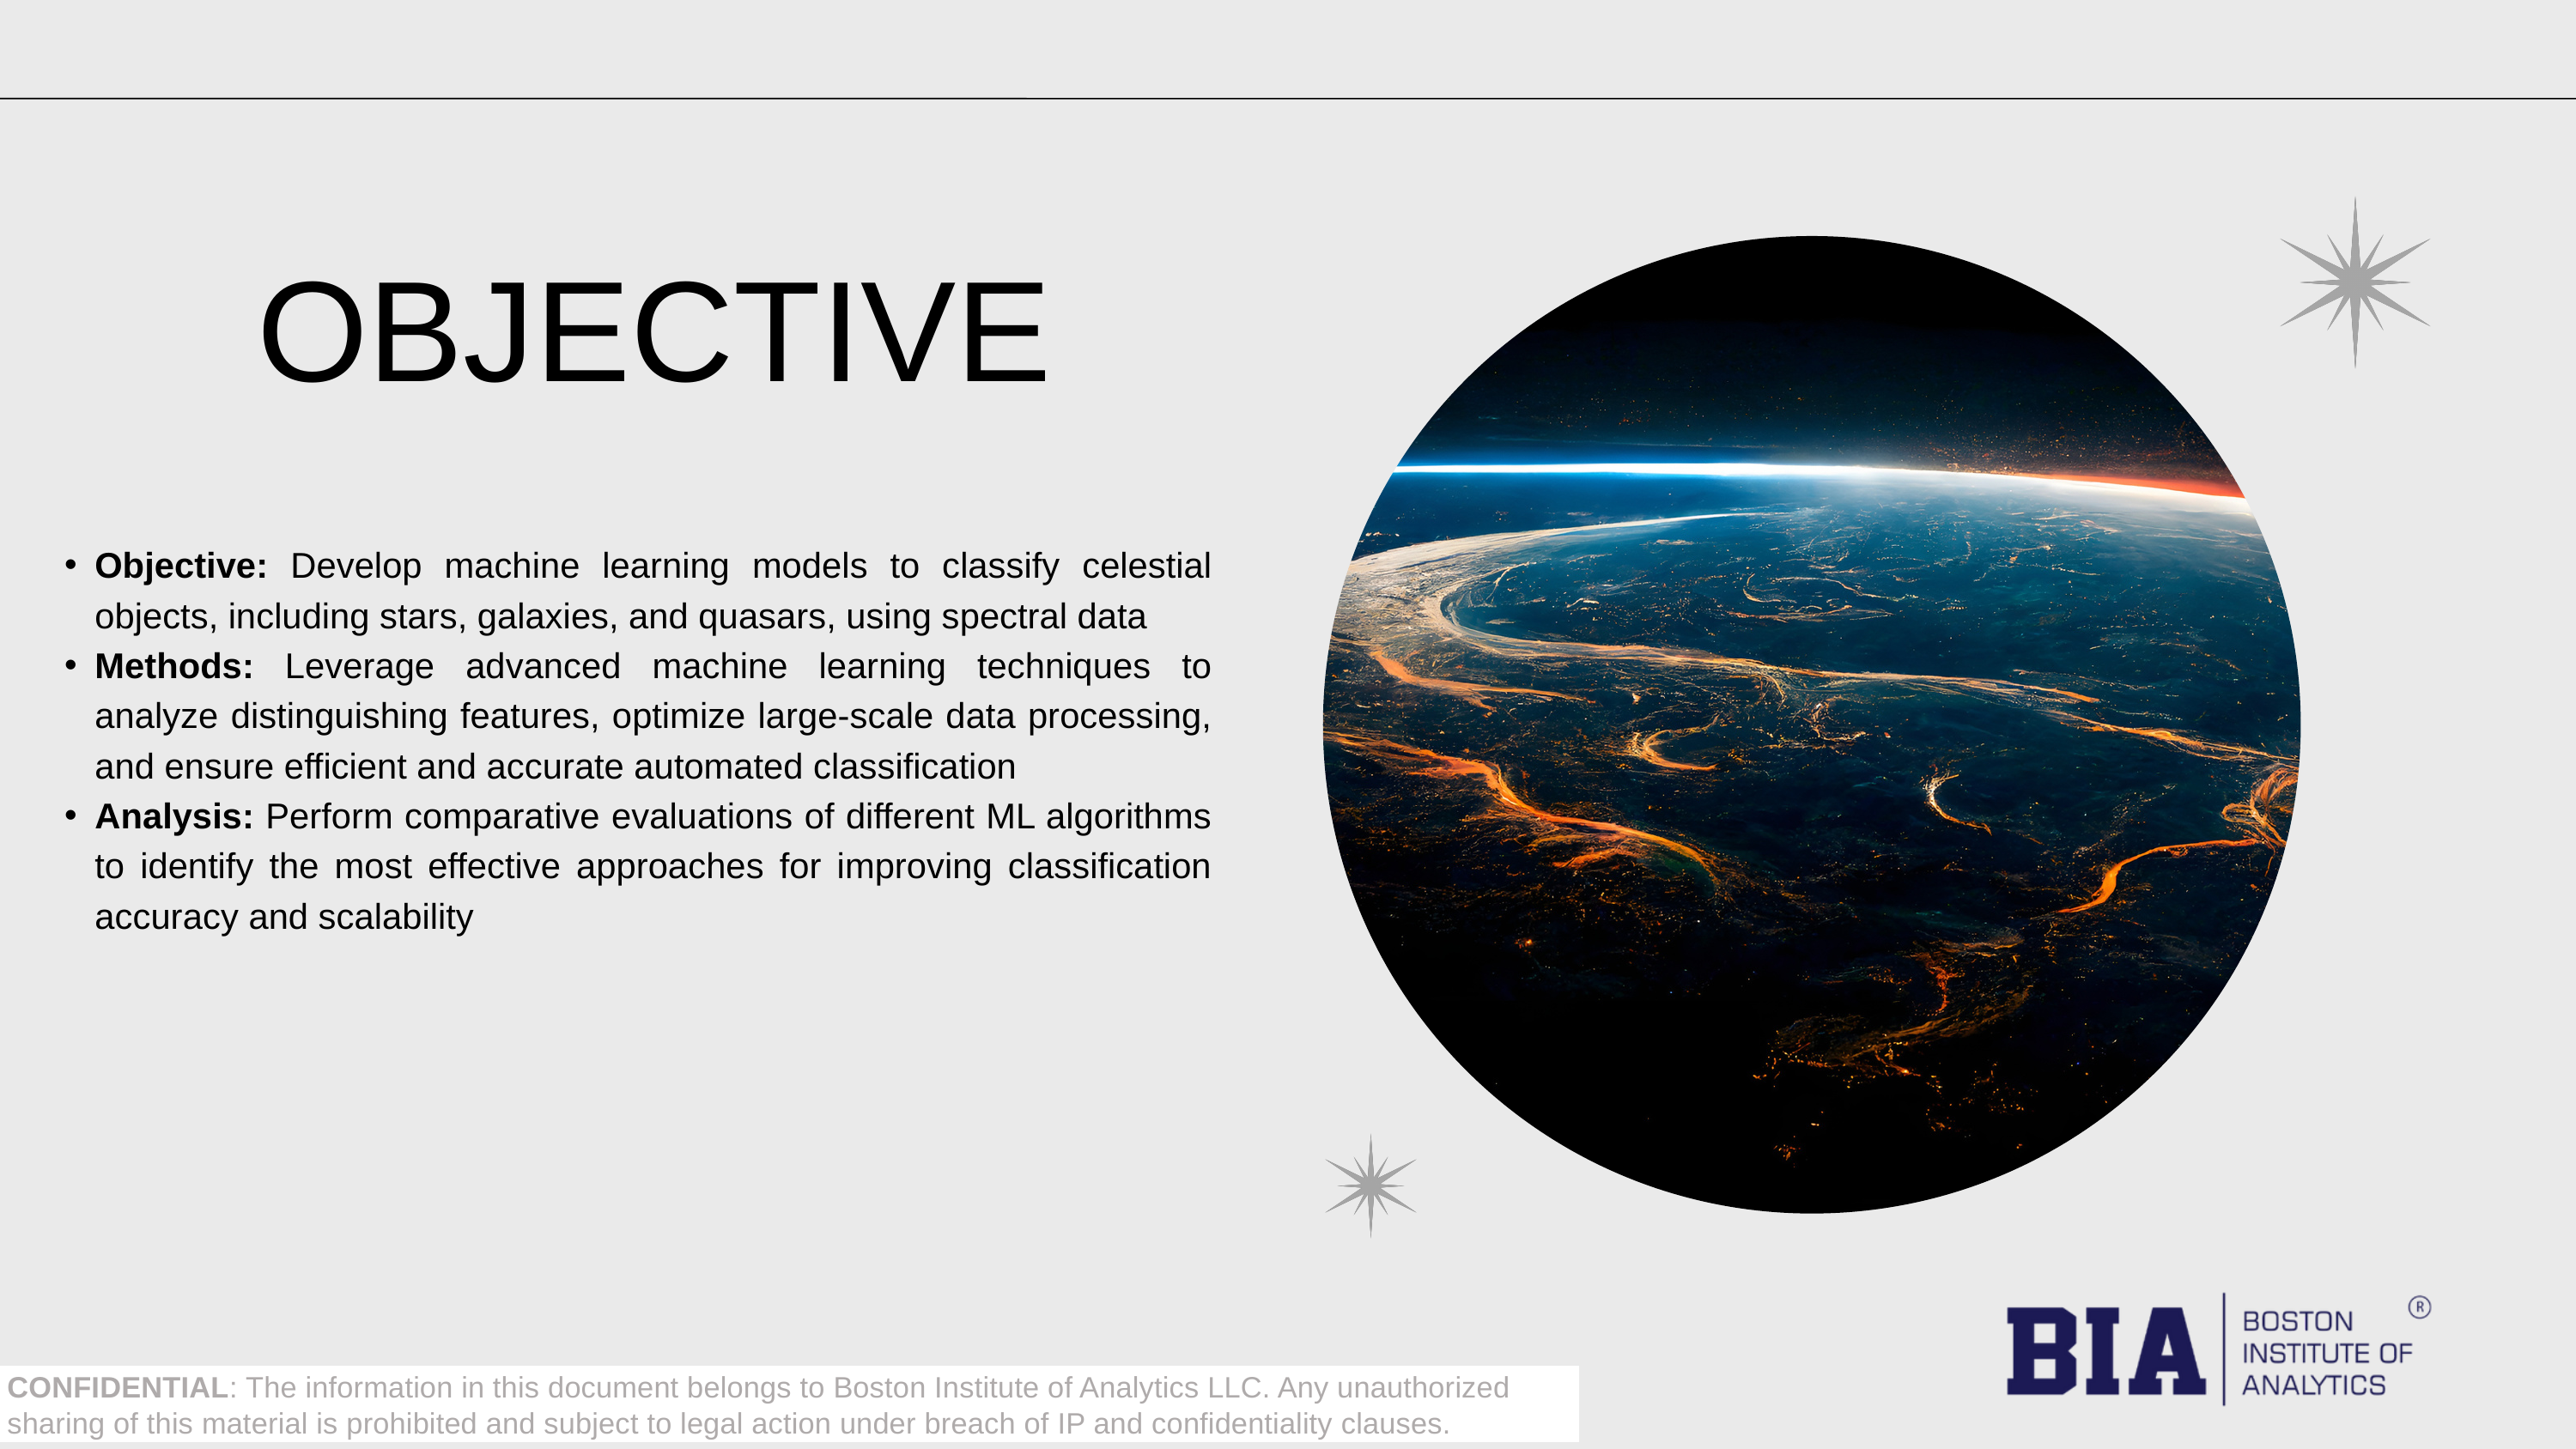

OBJECTIVE

Objective: Develop machine learning models to classify celestial objects, including stars, galaxies, and quasars, using spectral data
Methods: Leverage advanced machine learning techniques to analyze distinguishing features, optimize large-scale data processing, and ensure efficient and accurate automated classification
Analysis: Perform comparative evaluations of different ML algorithms to identify the most effective approaches for improving classification accuracy and scalability

CONFIDENTIAL: The information in this document belongs to Boston Institute of Analytics LLC. Any unauthorized sharing of this material is prohibited and subject to legal action under breach of IP and confidentiality clauses.